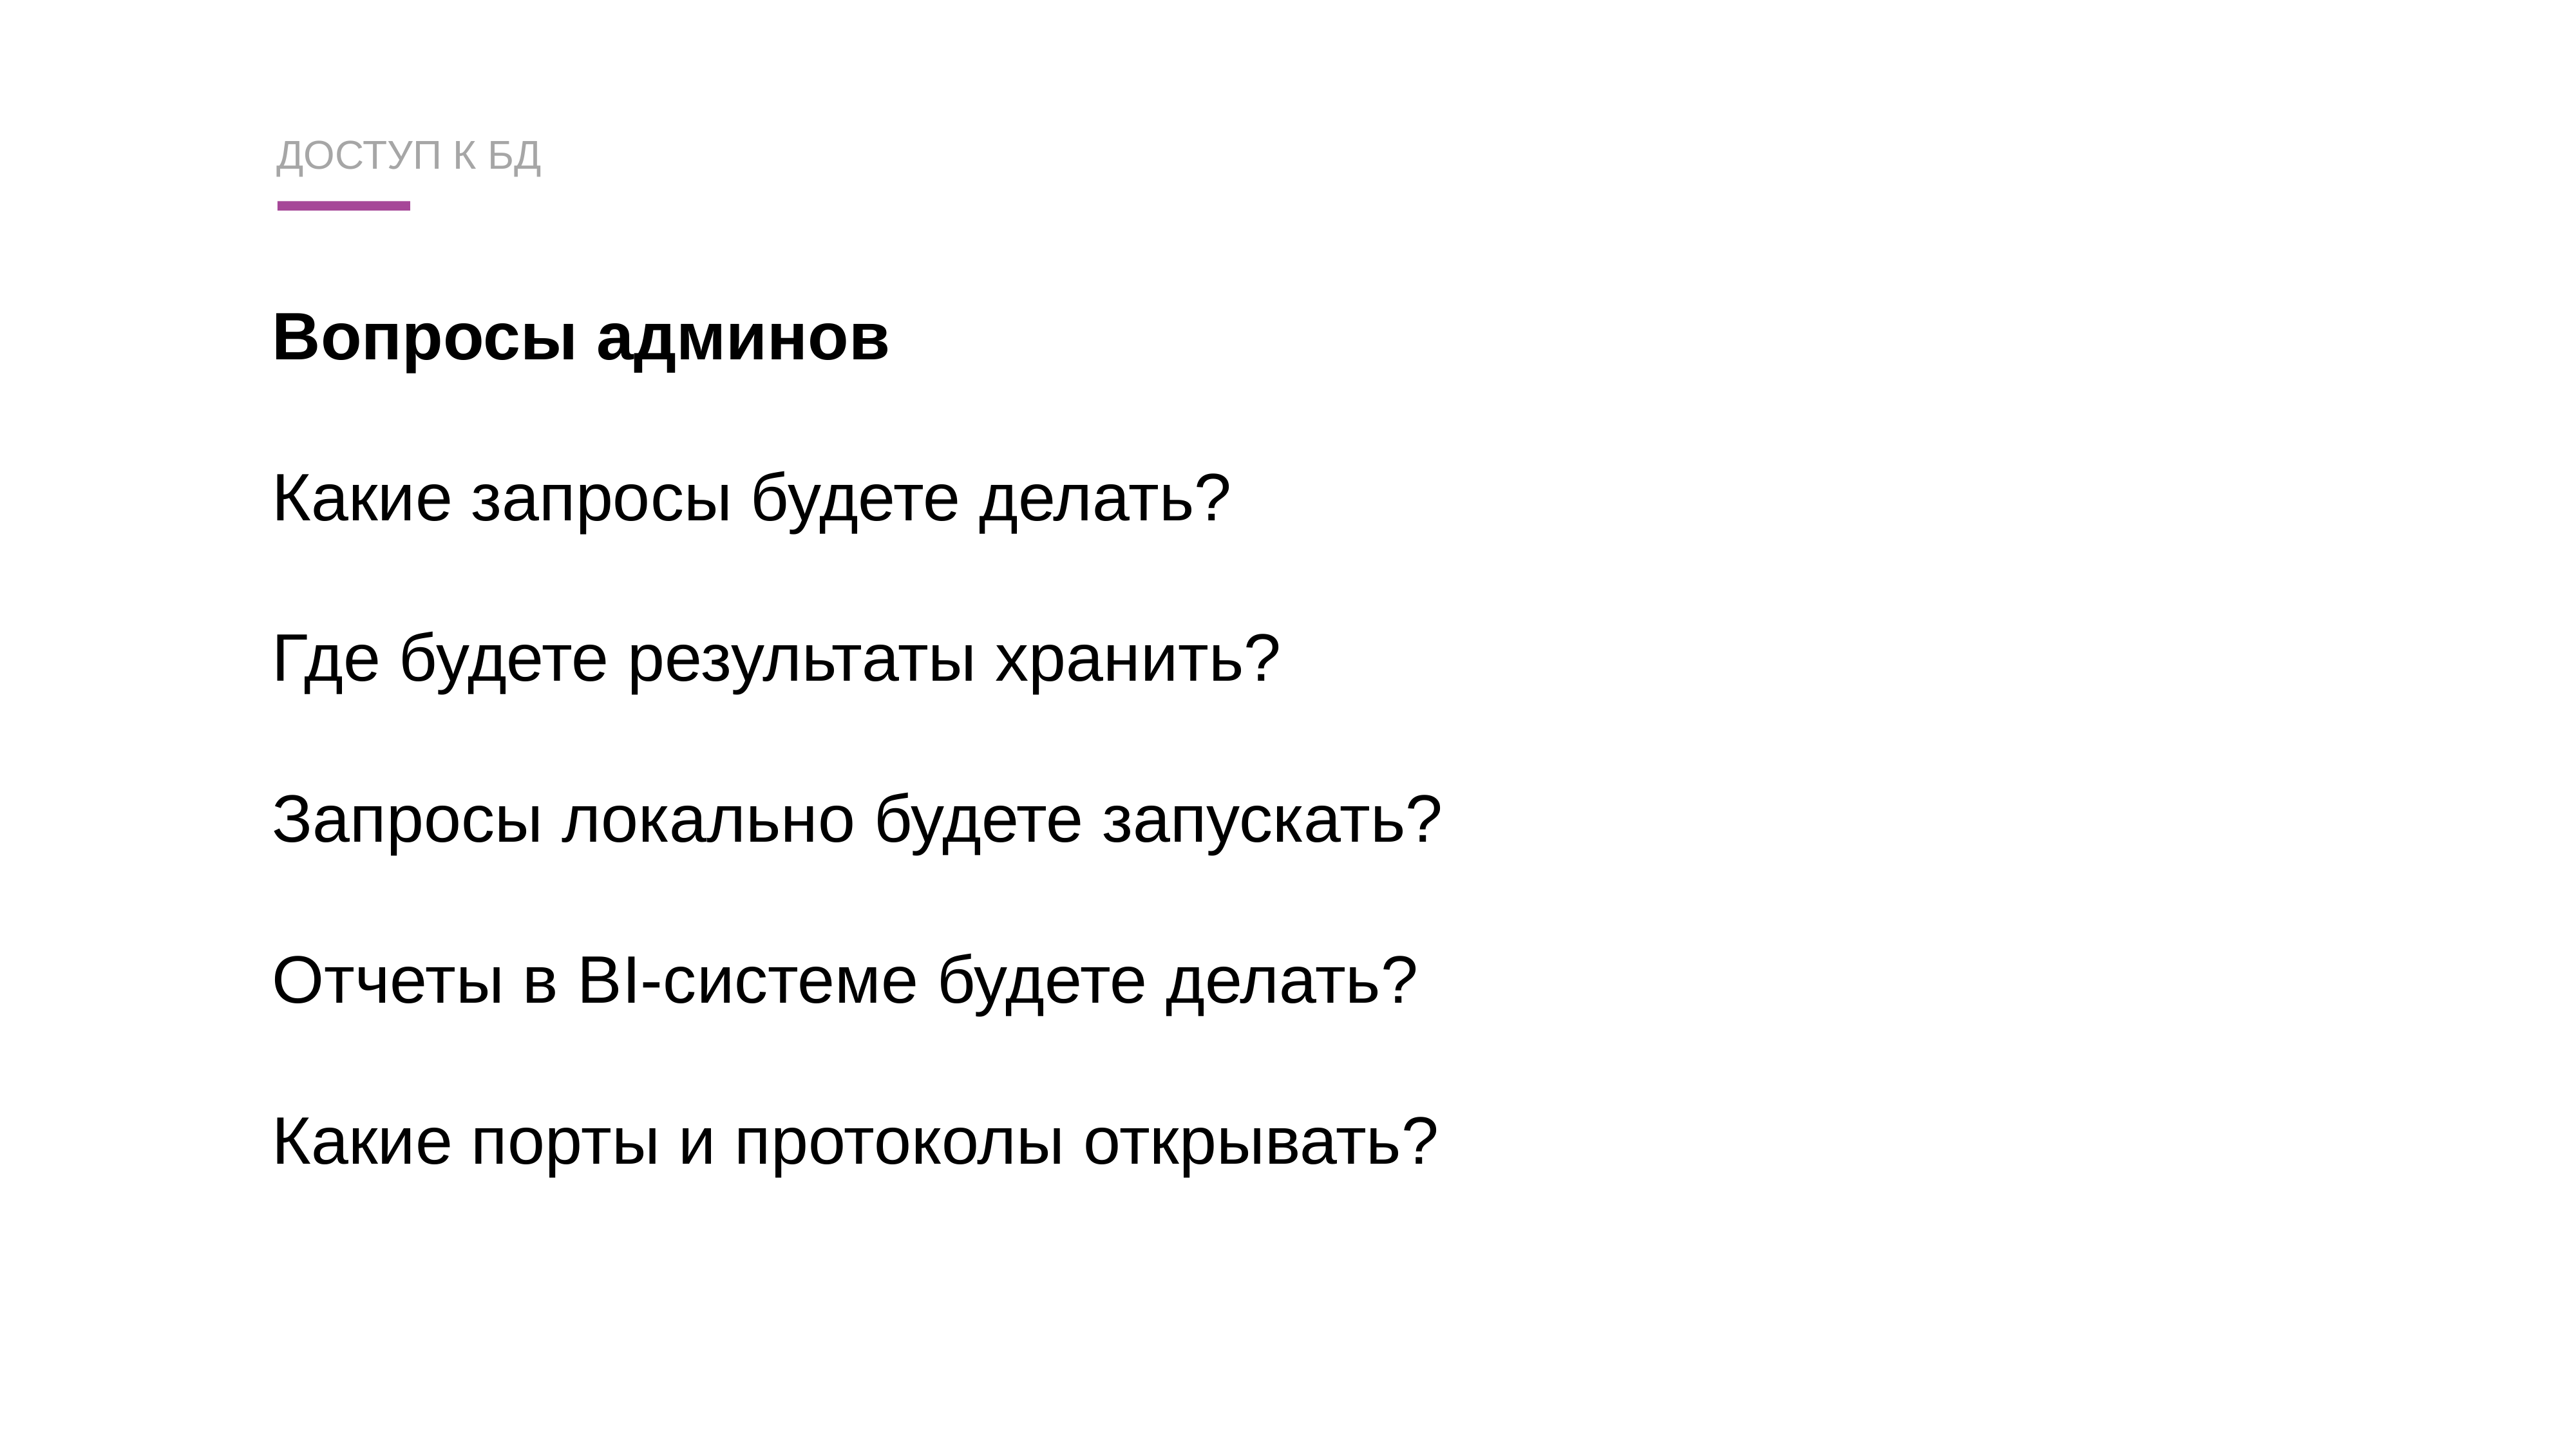

Доступ к БД

Вопросы админов

Какие запросы будете делать?

Где будете результаты хранить?

Запросы локально будете запускать?

Отчеты в BI-системе будете делать?

Какие порты и протоколы открывать?